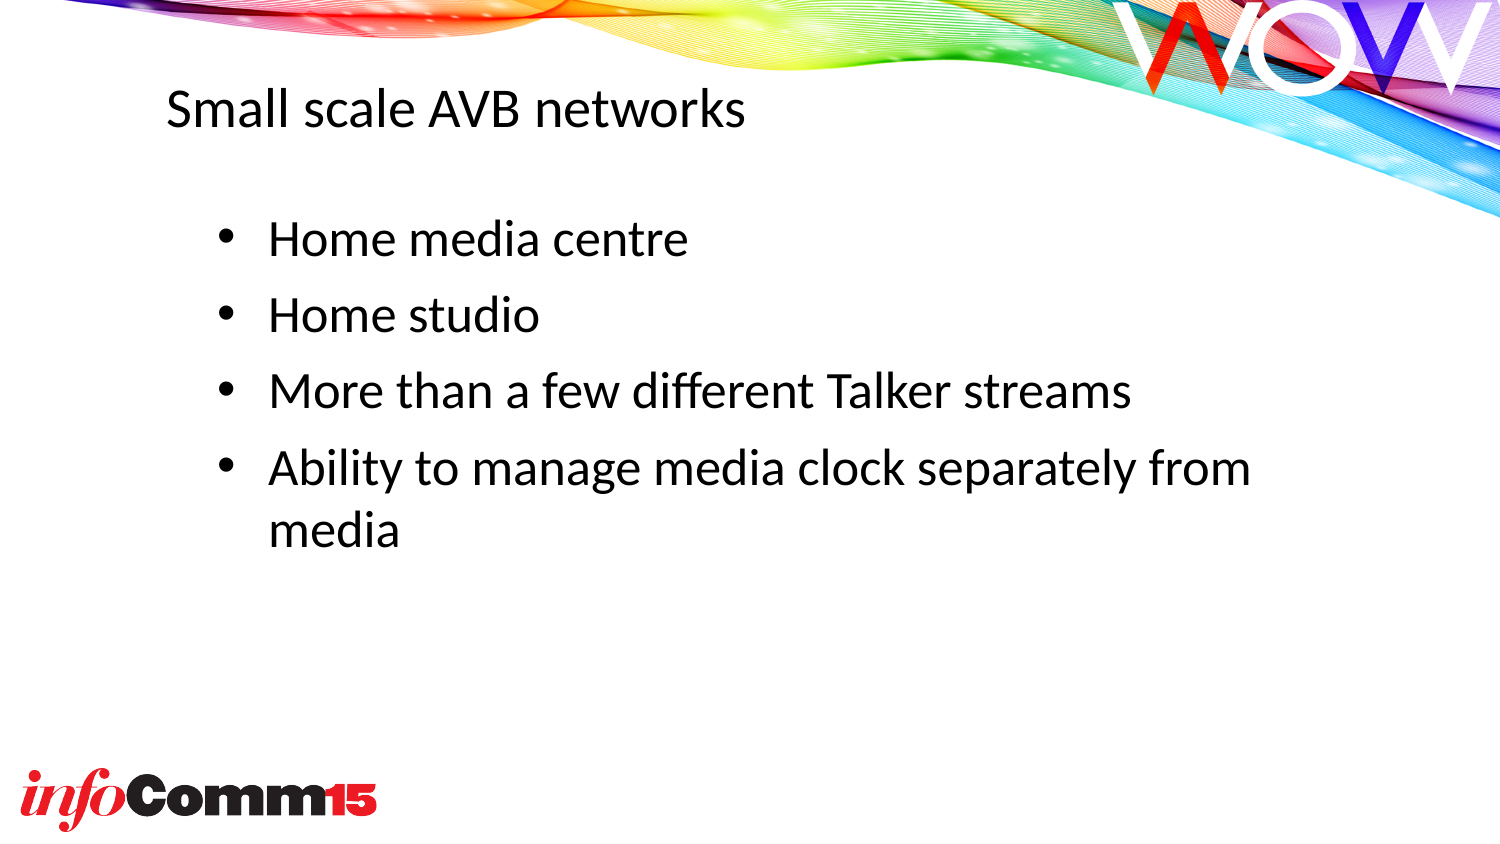

Small scale AVB networks
Home media centre
Home studio
More than a few different Talker streams
Ability to manage media clock separately from media